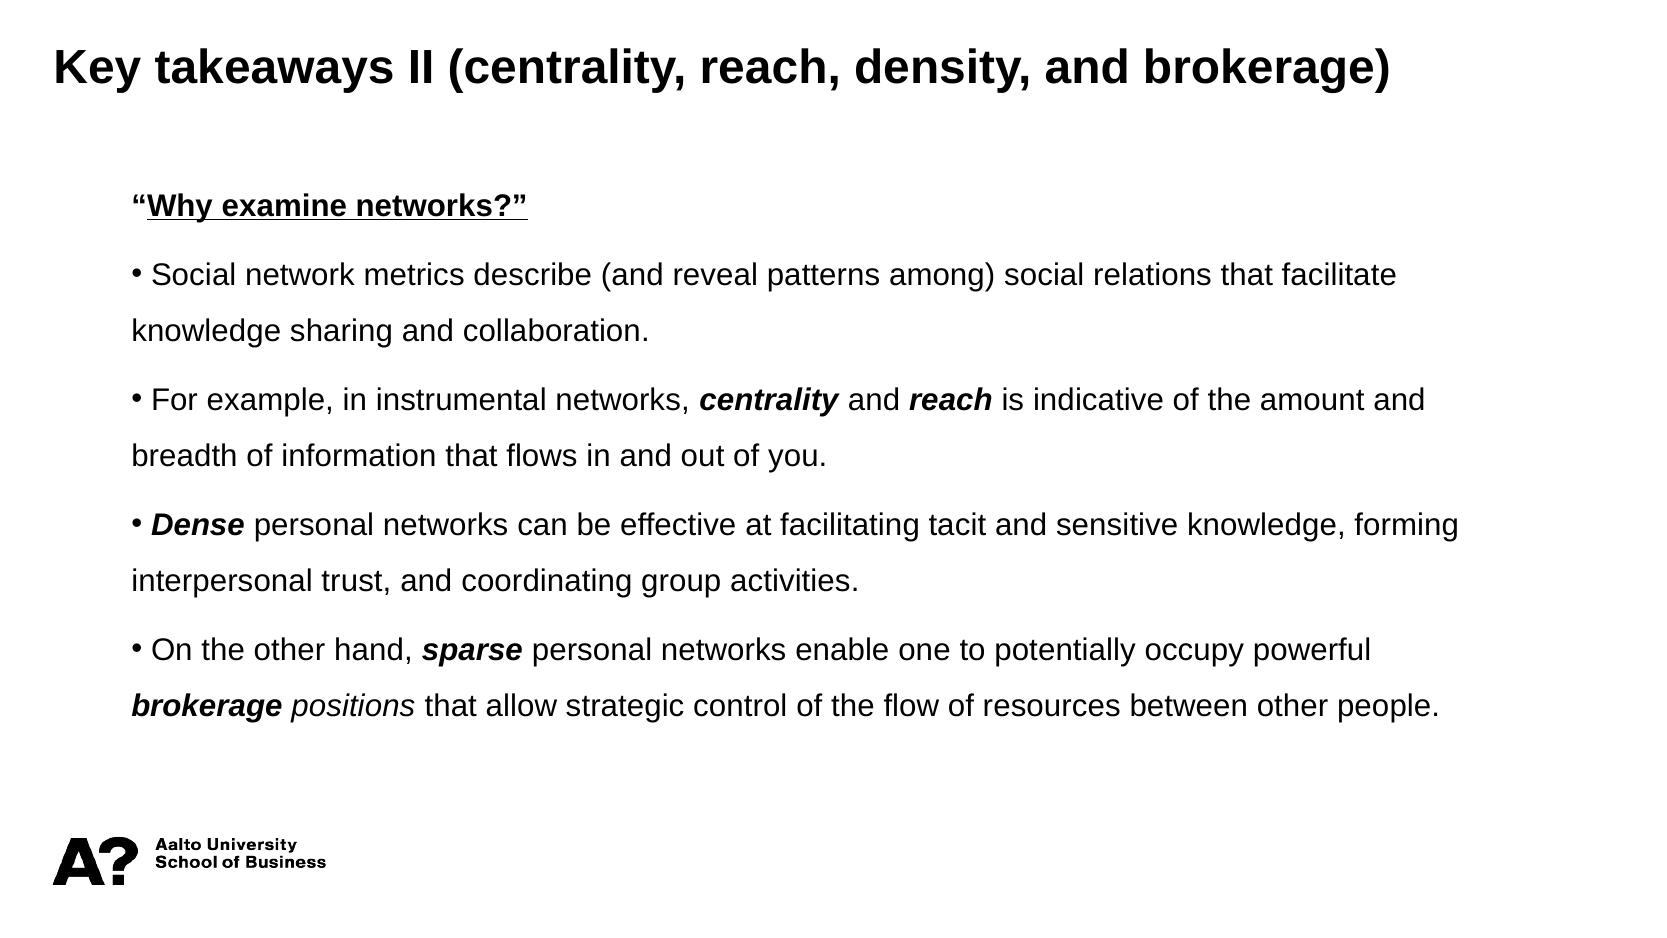

Key takeaways II (centrality, reach, density, and brokerage)
“Why examine networks?”
 Social network metrics describe (and reveal patterns among) social relations that facilitate knowledge sharing and collaboration.
 For example, in instrumental networks, centrality and reach is indicative of the amount and breadth of information that flows in and out of you.
 Dense personal networks can be effective at facilitating tacit and sensitive knowledge, forming interpersonal trust, and coordinating group activities.
 On the other hand, sparse personal networks enable one to potentially occupy powerful brokerage positions that allow strategic control of the flow of resources between other people.